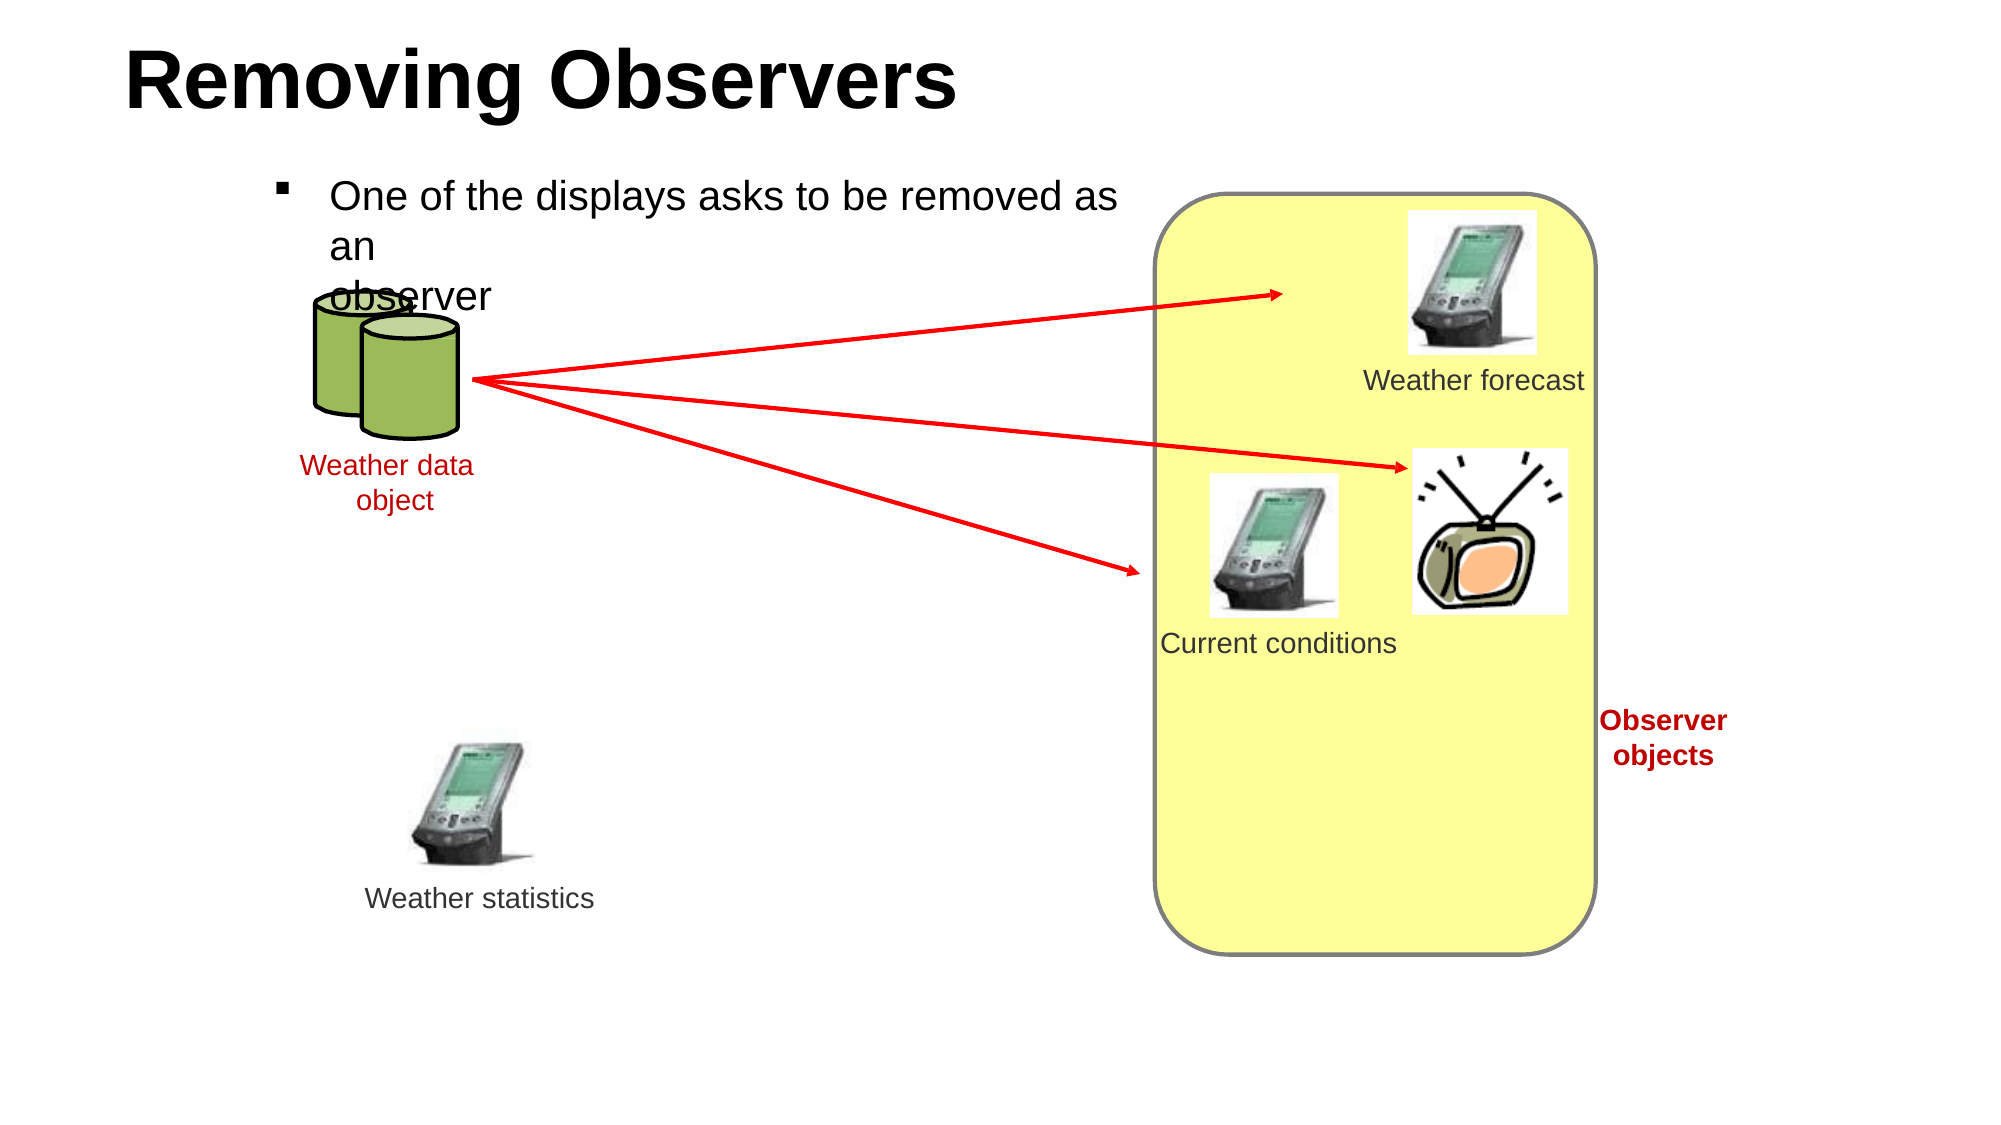

# Removing Observers
One of the displays asks to be removed as an
observer

Weather forecast

Weather data  object

Current conditions
Observer
objects

Weather statistics